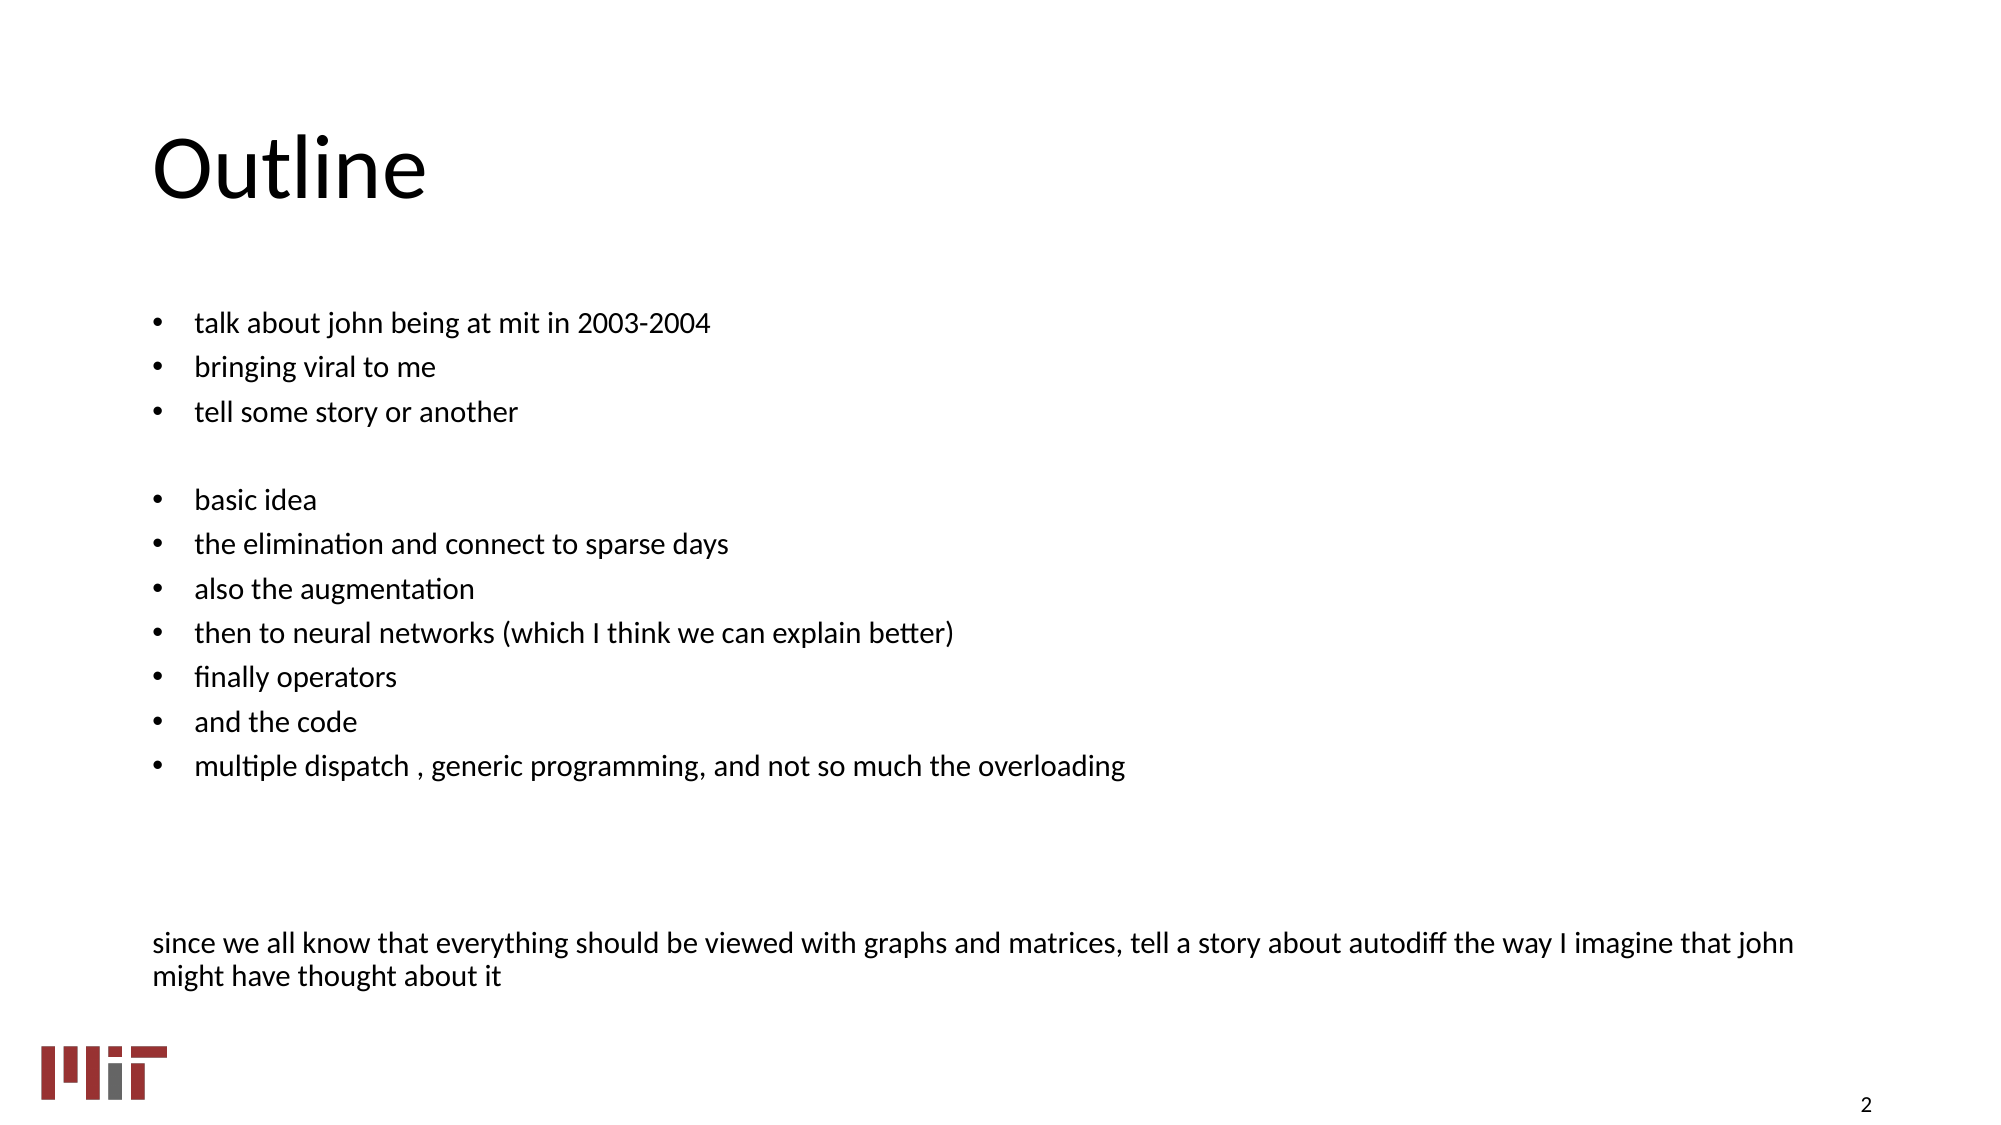

# Outline
talk about john being at mit in 2003-2004
bringing viral to me
tell some story or another

basic idea
the elimination and connect to sparse days
also the augmentation
then to neural networks (which I think we can explain better)
finally operators
and the code
multiple dispatch , generic programming, and not so much the overloading

since we all know that everything should be viewed with graphs and matrices, tell a story about autodiff the way I imagine that john might have thought about it